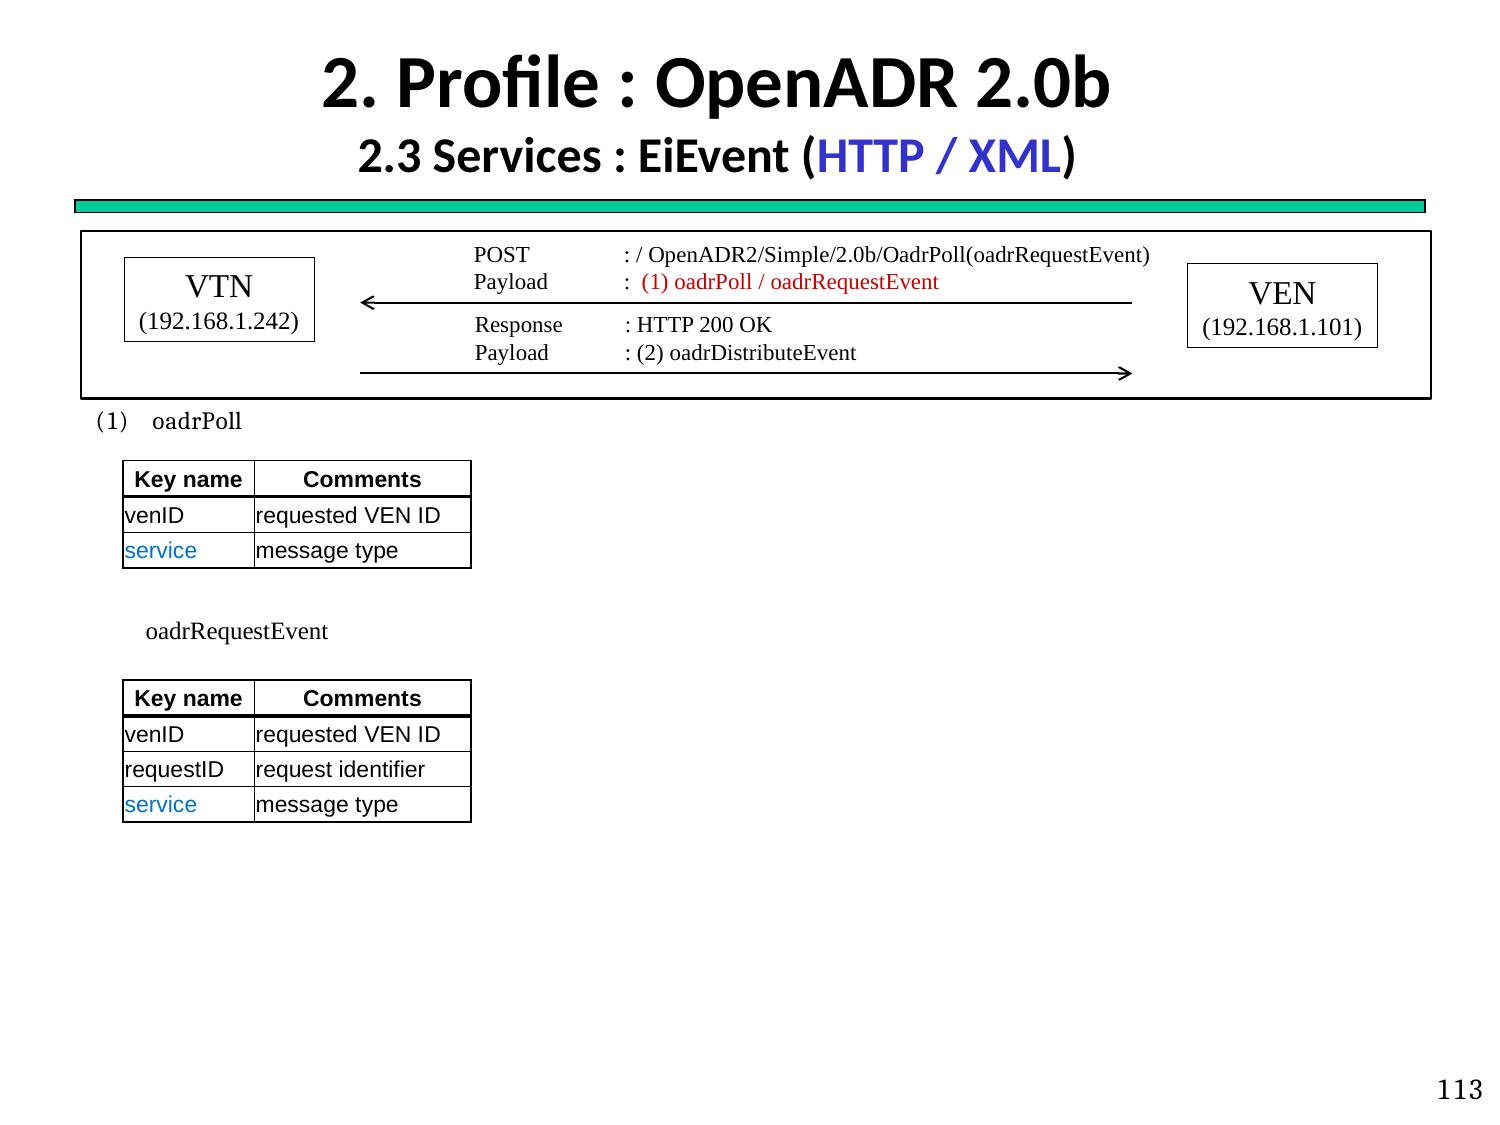

# 2. Profile : OpenADR 2.0b 2.3 Services : EiEvent (HTTP / XML)

VTN
(192.168.1.242)
VEN
(192.168.1.101)
POST 	: / OpenADR2/Simple/2.0b/OadrPoll(oadrRequestEvent)
Payload 	:  (1) oadrPoll / oadrRequestEvent
Response	: HTTP 200 OK
Payload	: (2) oadrDistributeEvent
oadrPoll

        oadrRequestEvent
| Key name | Comments |
| --- | --- |
| venID | requested VEN ID |
| service | message type |
| Key name | Comments |
| --- | --- |
| venID | requested VEN ID |
| requestID | request identifier |
| service | message type |
113